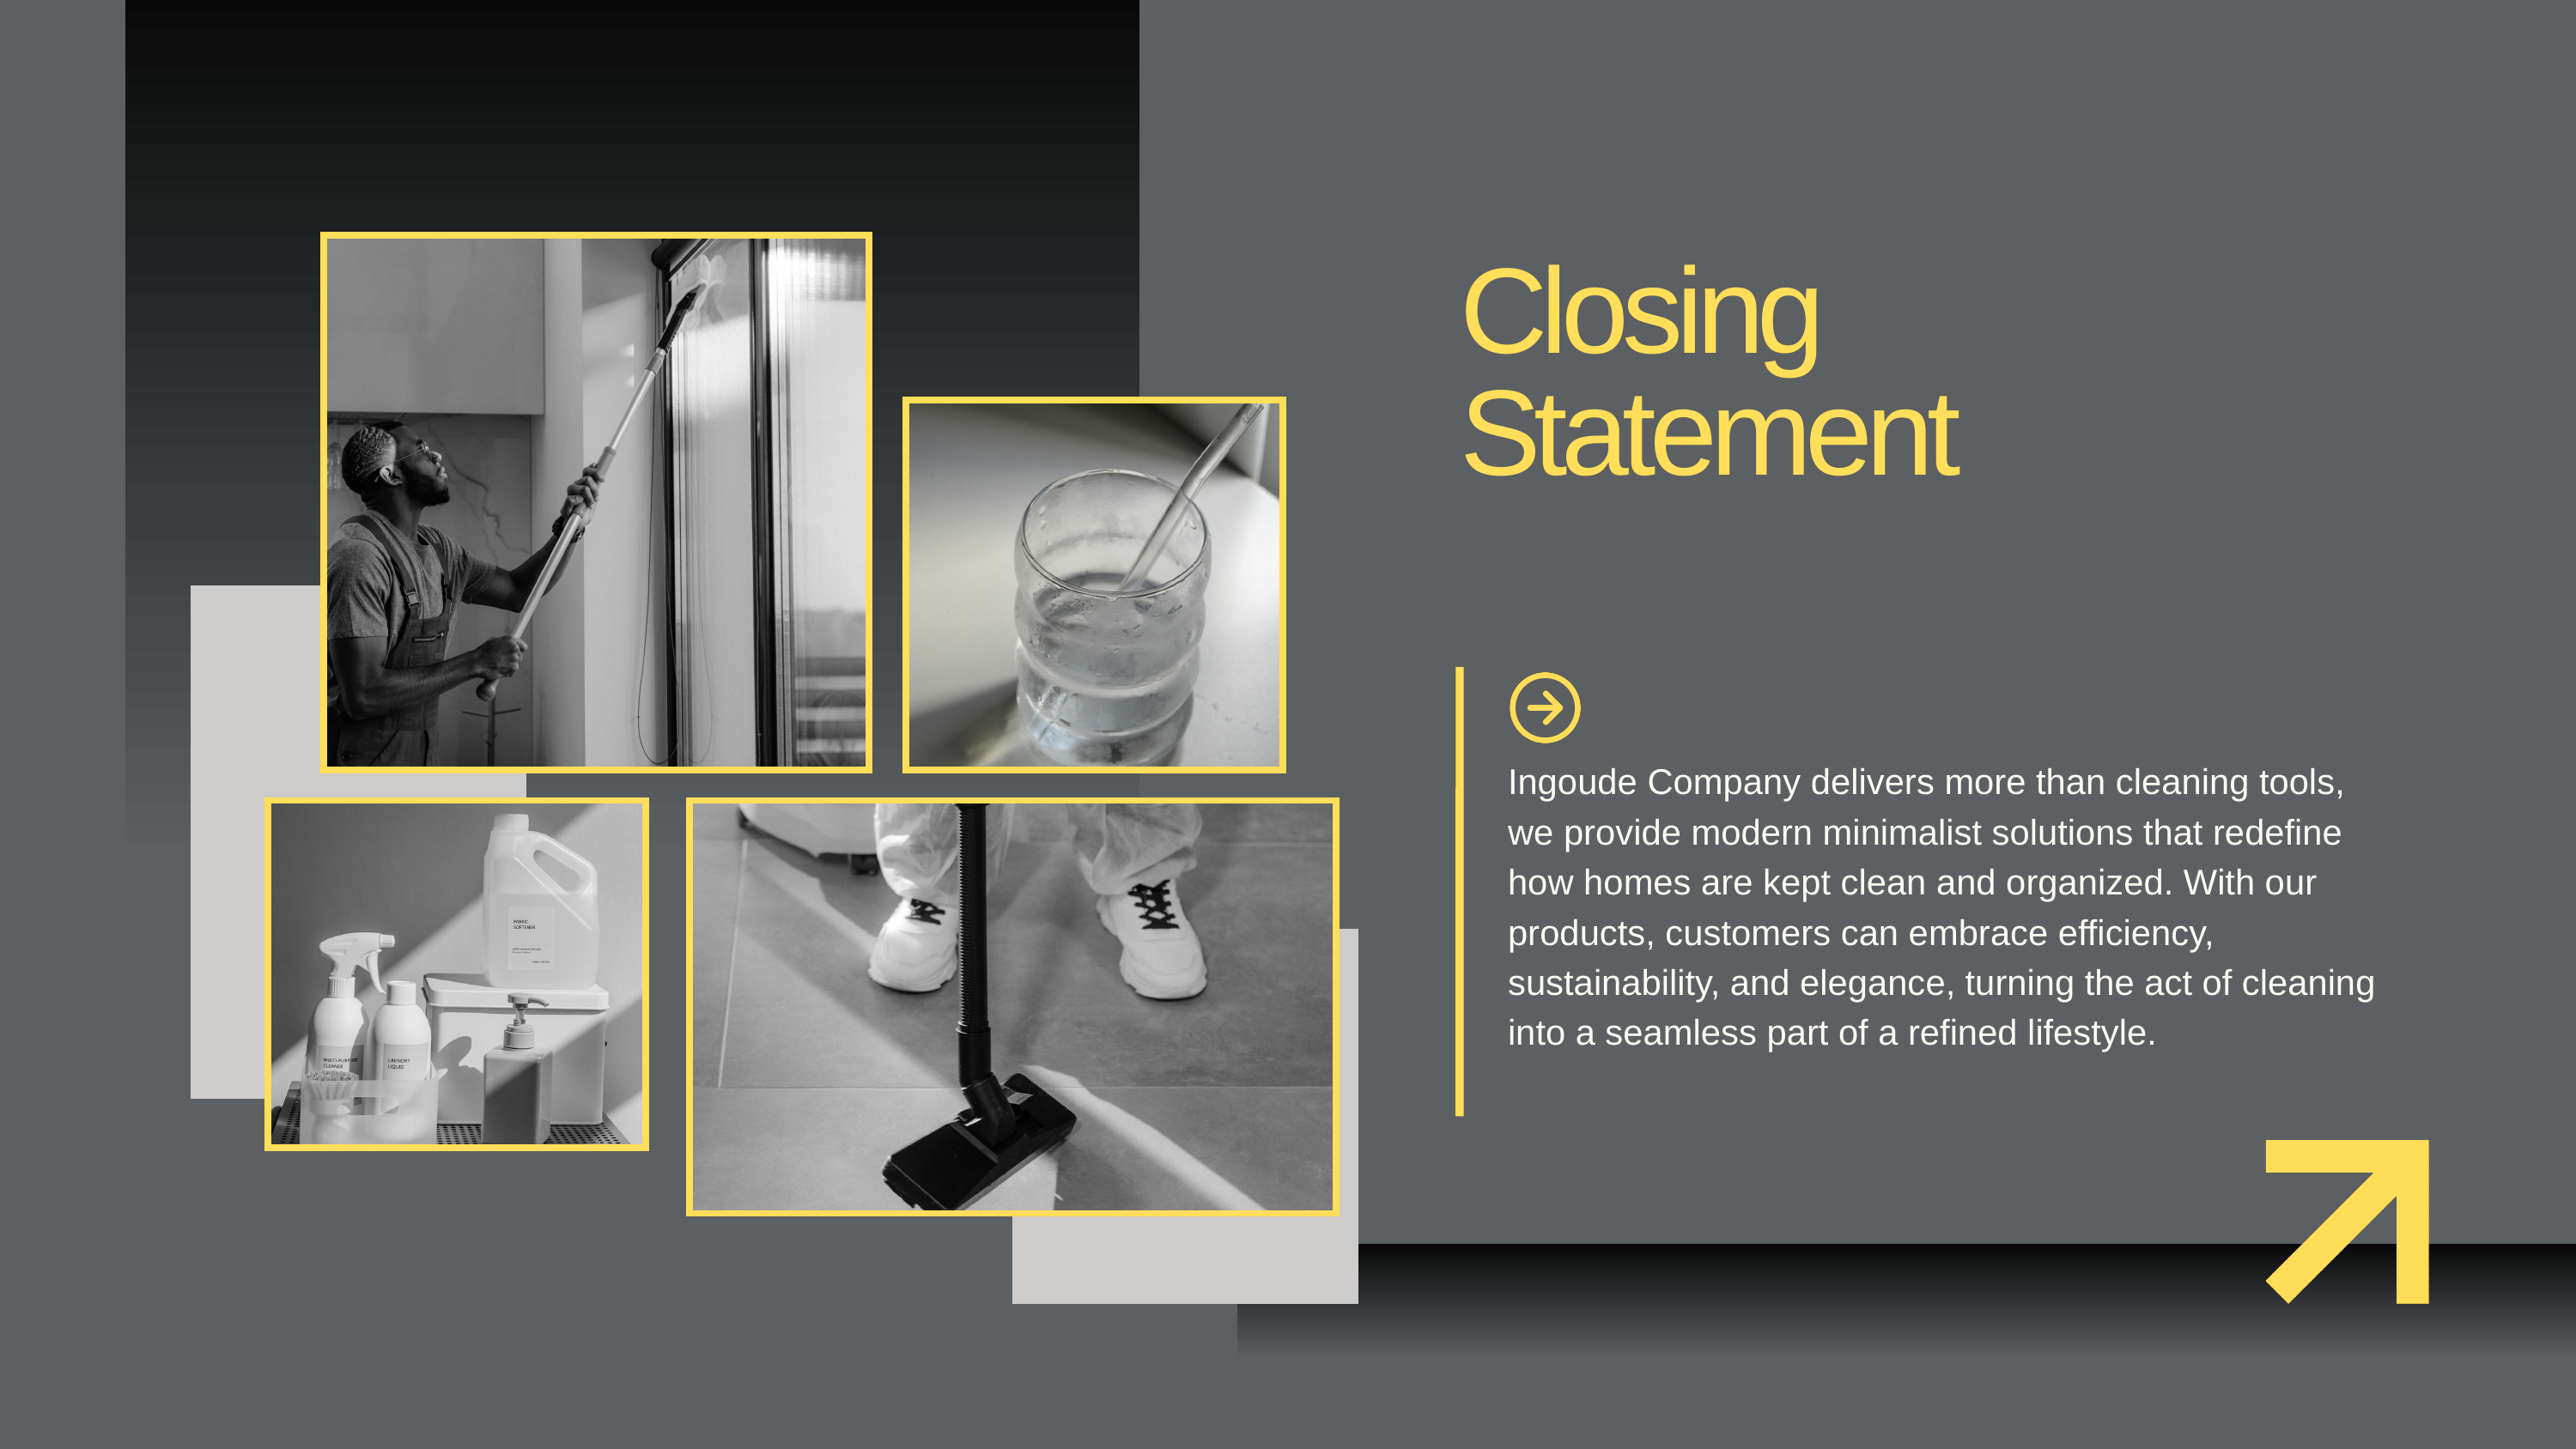

Closing Statement

Ingoude Company delivers more than cleaning tools, we provide modern minimalist solutions that redefine how homes are kept clean and organized. With our products, customers can embrace efficiency, sustainability, and elegance, turning the act of cleaning into a seamless part of a refined lifestyle.